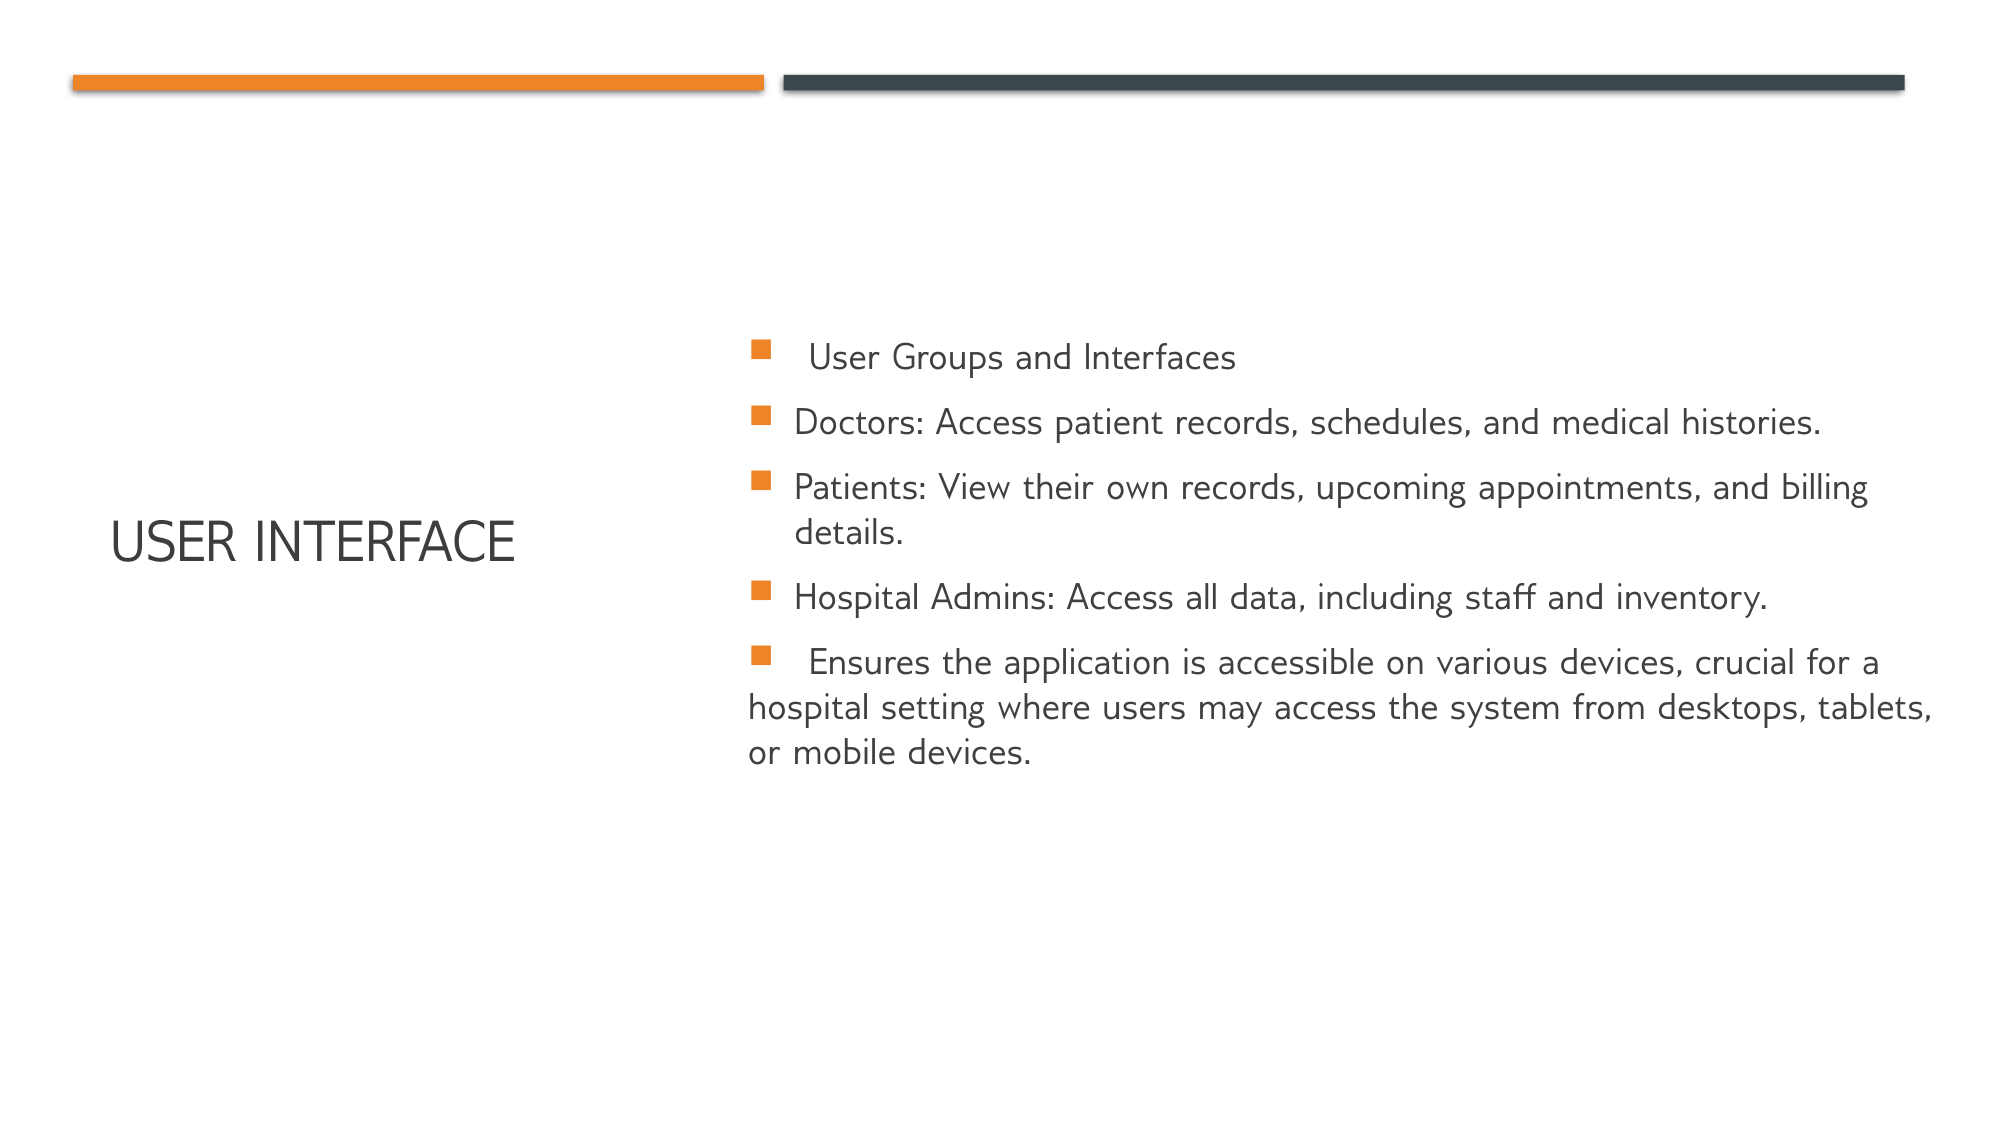

# User Interface

   User Groups and Interfaces
Doctors: Access patient records, schedules, and medical histories.
Patients: View their own records, upcoming appointments, and billing details.
Hospital Admins: Access all data, including staff and inventory.
   Ensures the application is accessible on various devices, crucial for a  hospital setting where users may access the system from desktops, tablets, or mobile devices.